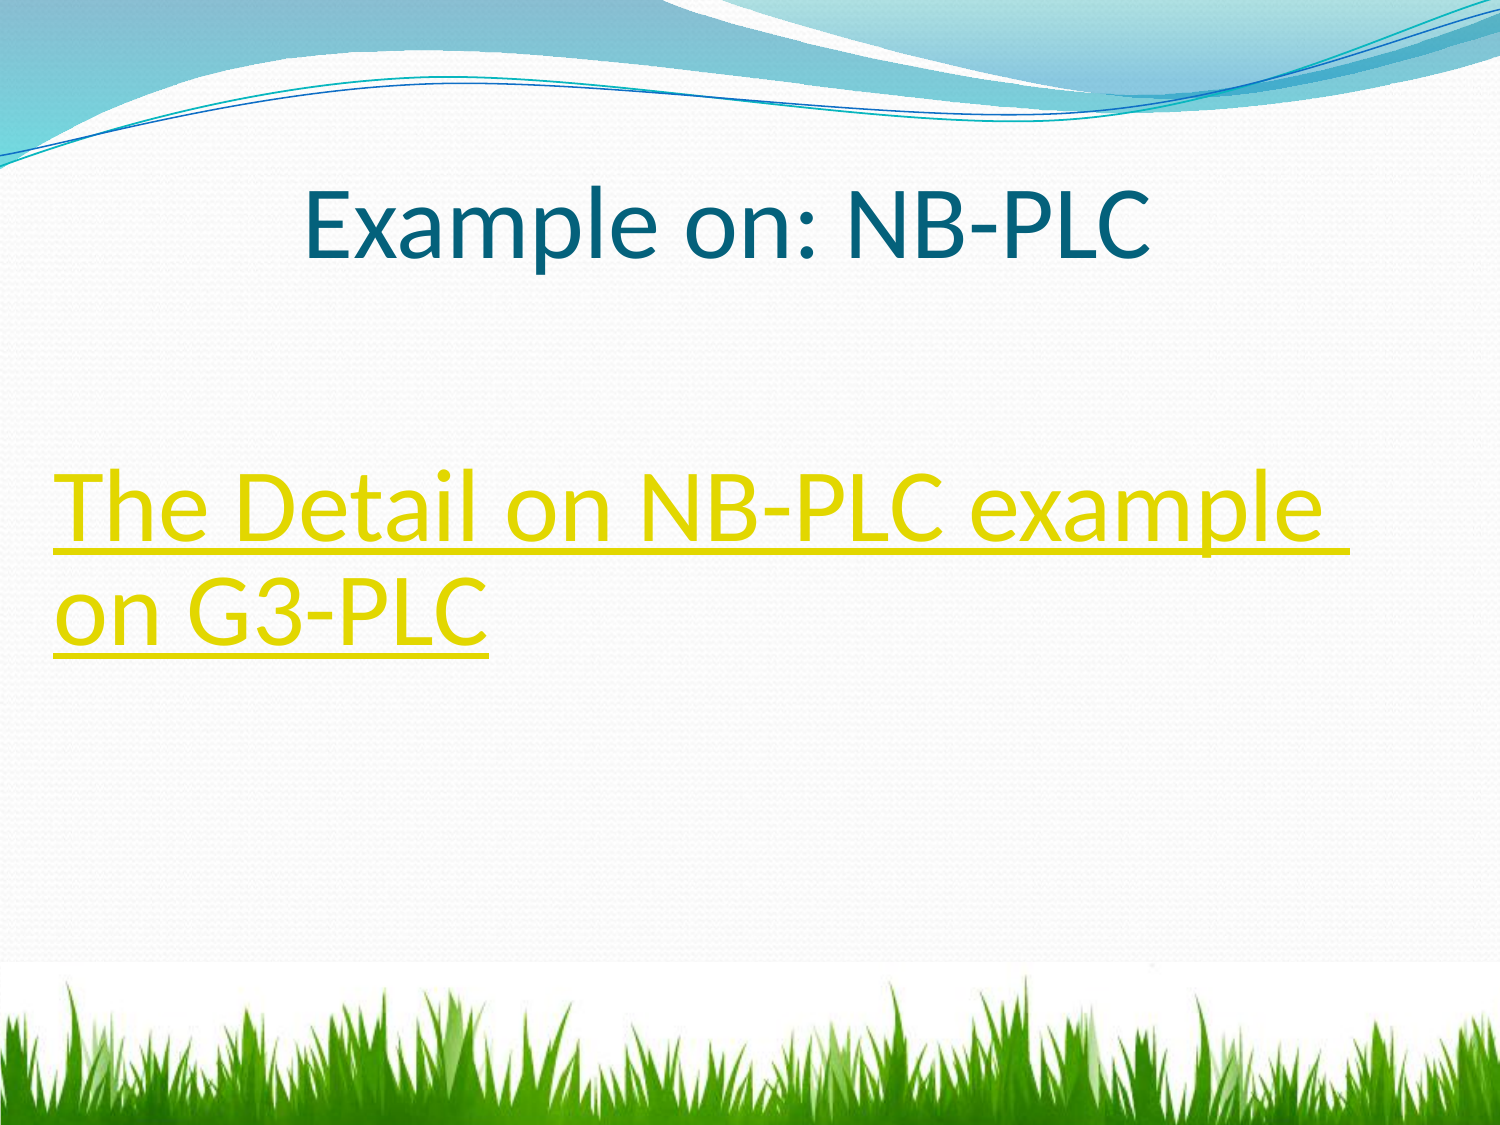

Example on: NB-PLC
The Detail on NB-PLC example on G3-PLC